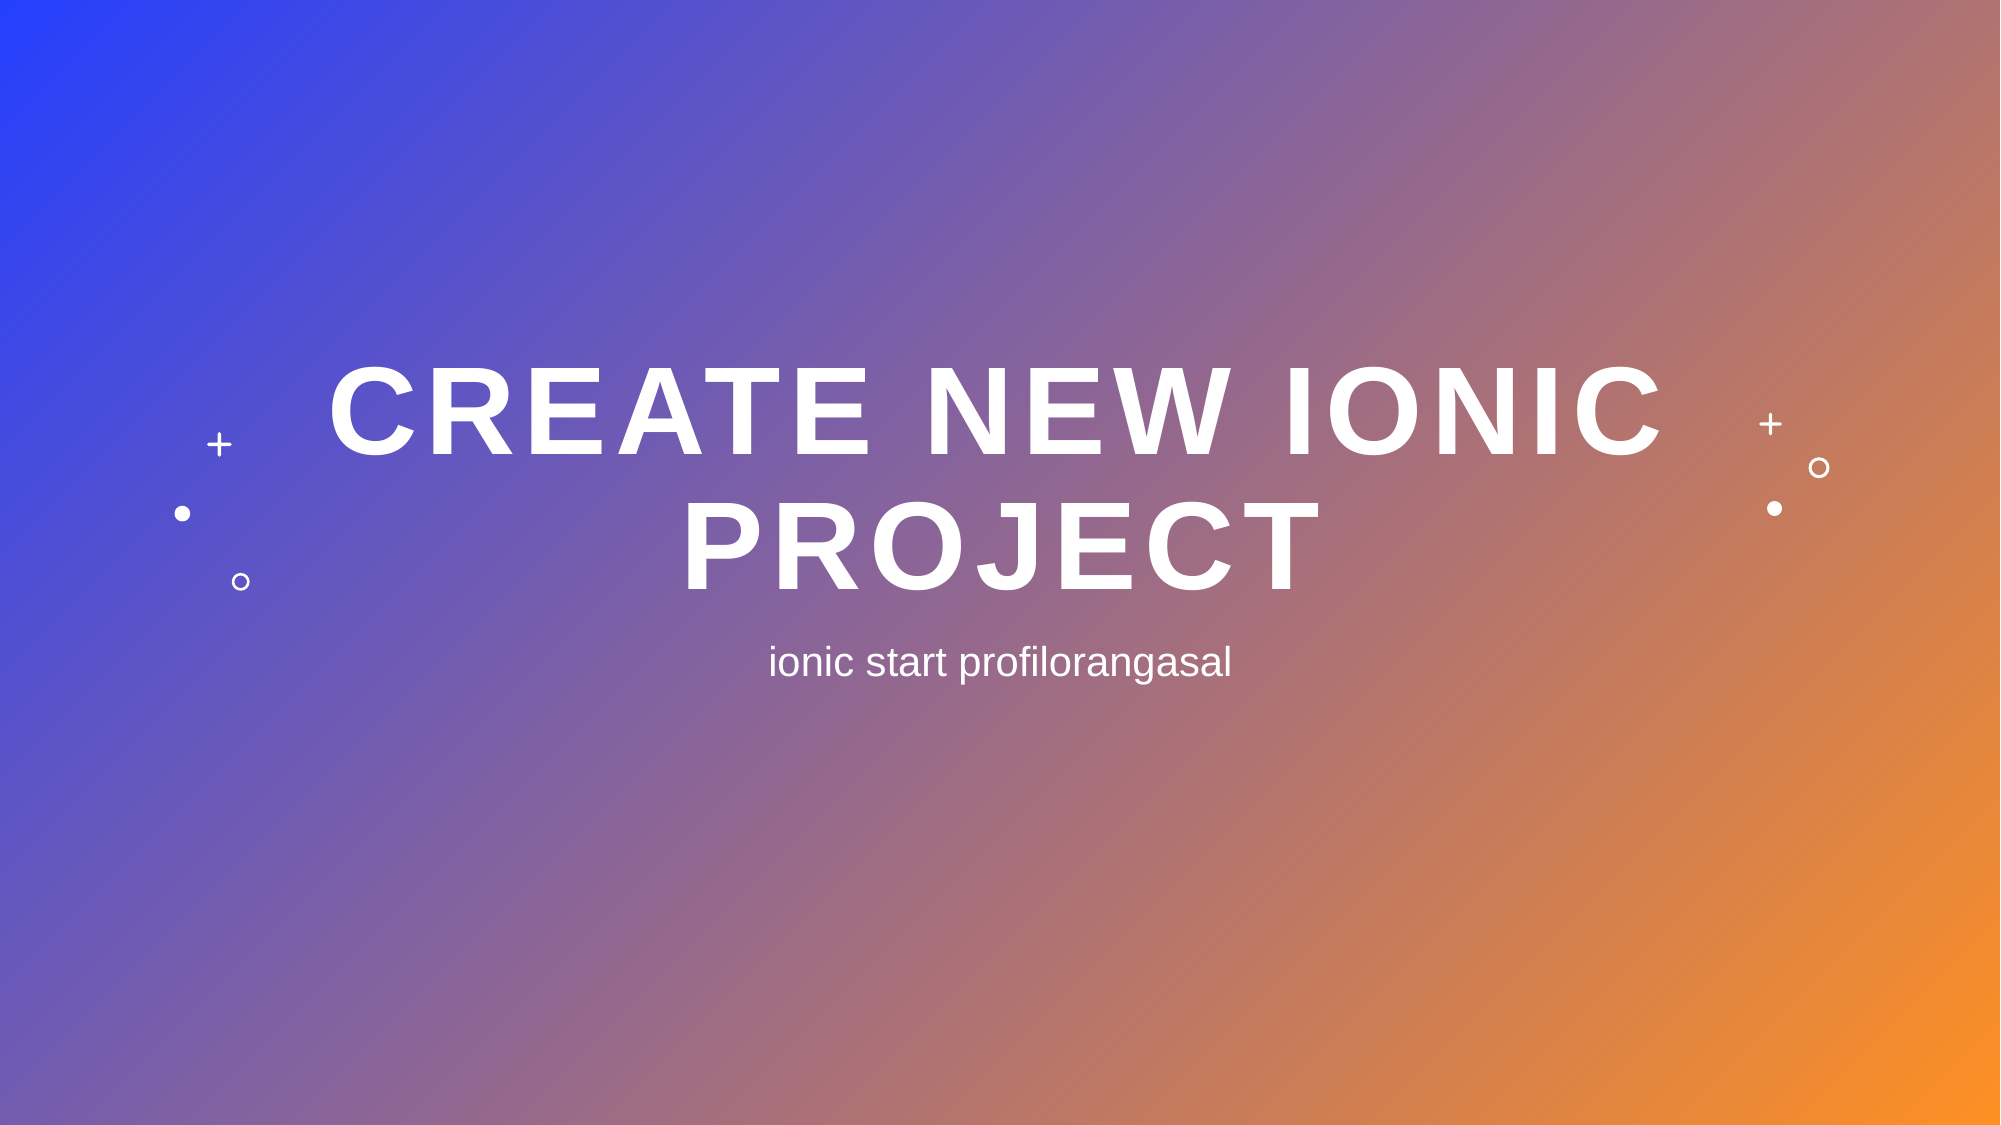

# CREATE NEW IONIC PROJECT
ionic start profilorangasal